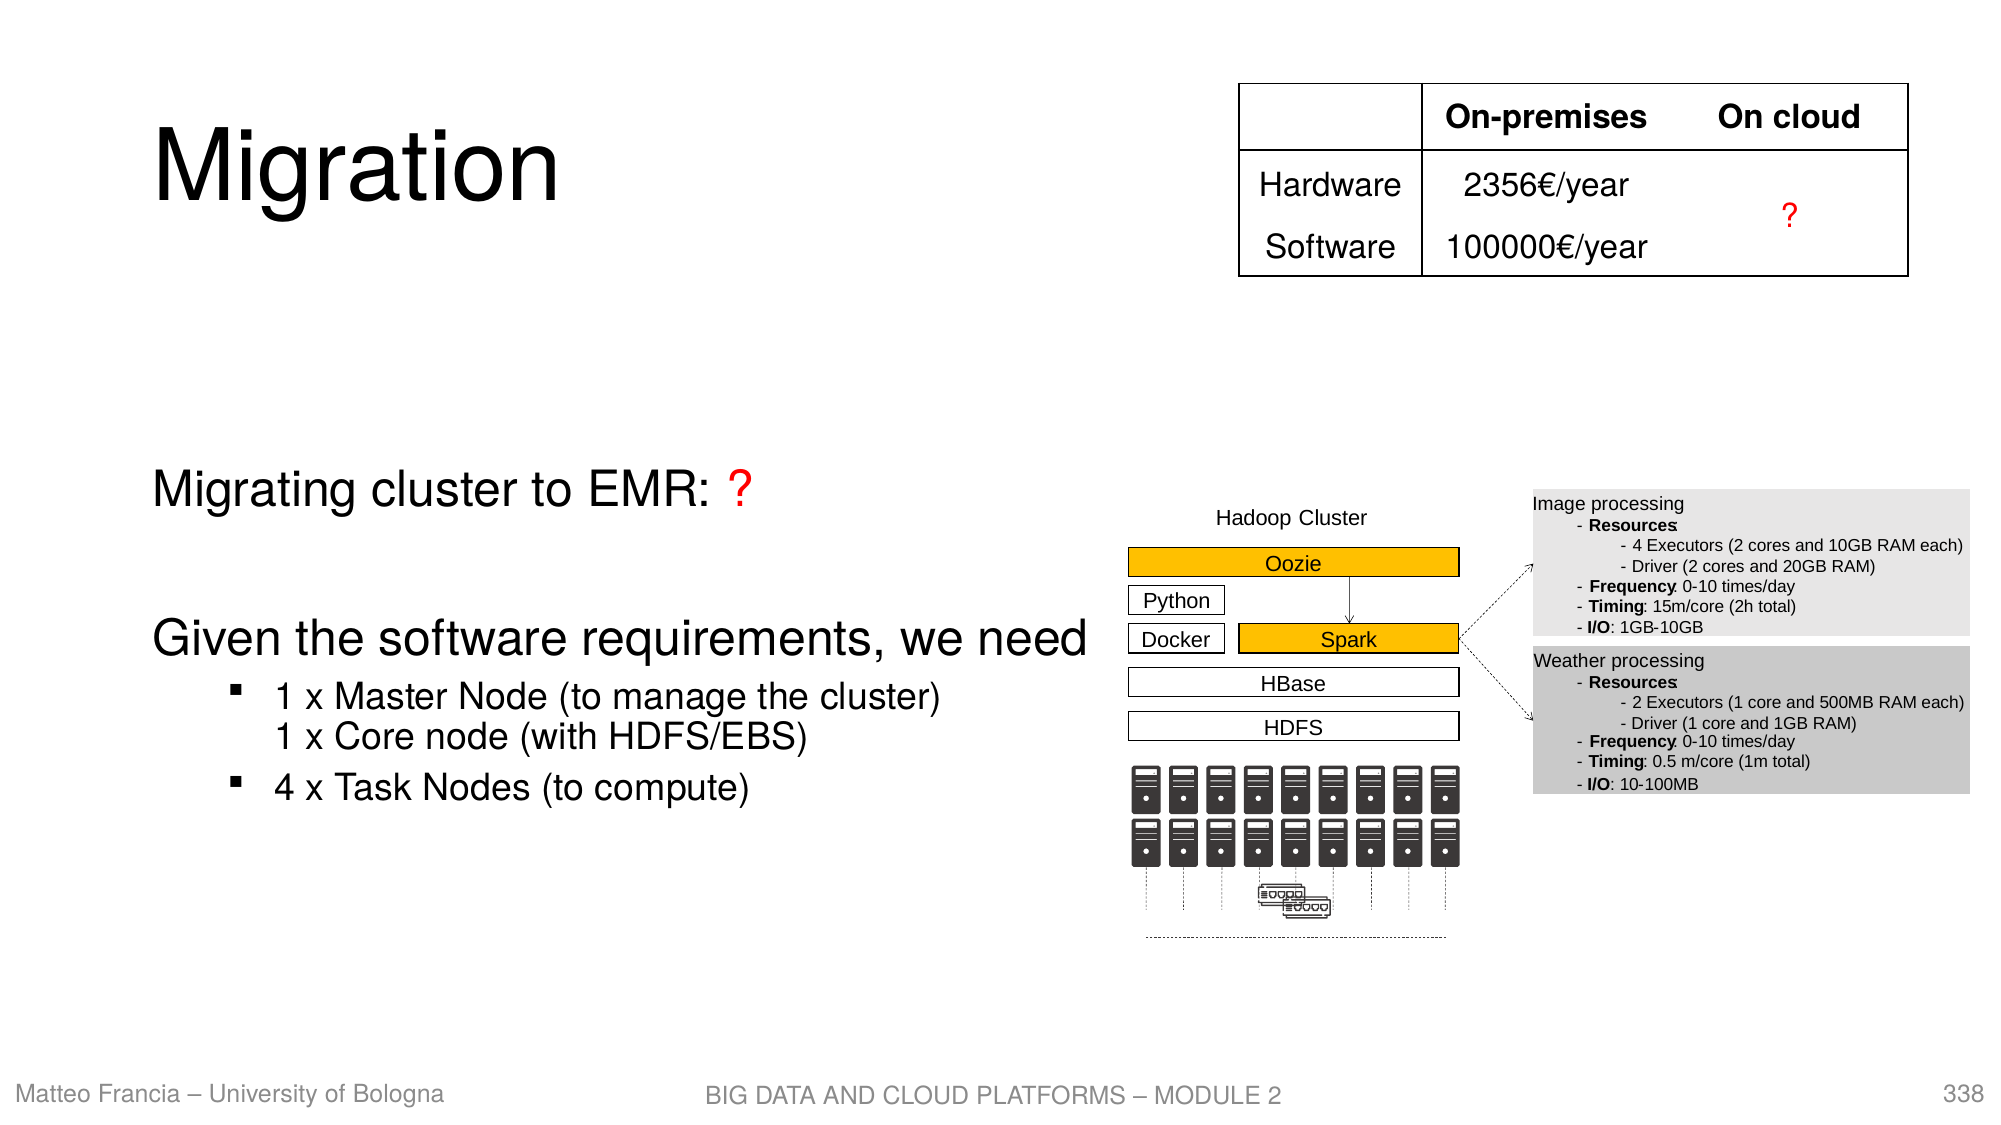

# Migration
|  | On-premises | On cloud |
| --- | --- | --- |
| Hardware | 2356€/year | ? |
| Software | 100000€/year | ? |
Migrating cluster to EMR: ?

Given the software requirements, we need
1 x Master Node (to manage the cluster)
1 x Core node (with HDFS/EBS)
4 x Task Nodes (to compute)
Image processing

Hadoop
Cluster
-
Resources
:
-
4 Executors (2 cores and 10GB RAM each)
Oozie

-
Driver (2 cores and 20GB RAM)

-
Frequency
: 0
-
10 times/day

Python

-
Timing
: 15m/core (2h total)
-
I/O
: 1GB
-
10GB
Docker
Spark

Weather processing

HBase
-
Resources
:

-
2 Executors (1 core and 500MB RAM each)
-
Driver (1 core and 1GB RAM)
HDFS

-
Frequency
: 0
-
10 times/day
-
Timing
: 0.5 m/core (1m total)
-
I/O
: 10
-
100MB

338
Matteo Francia – University of Bologna